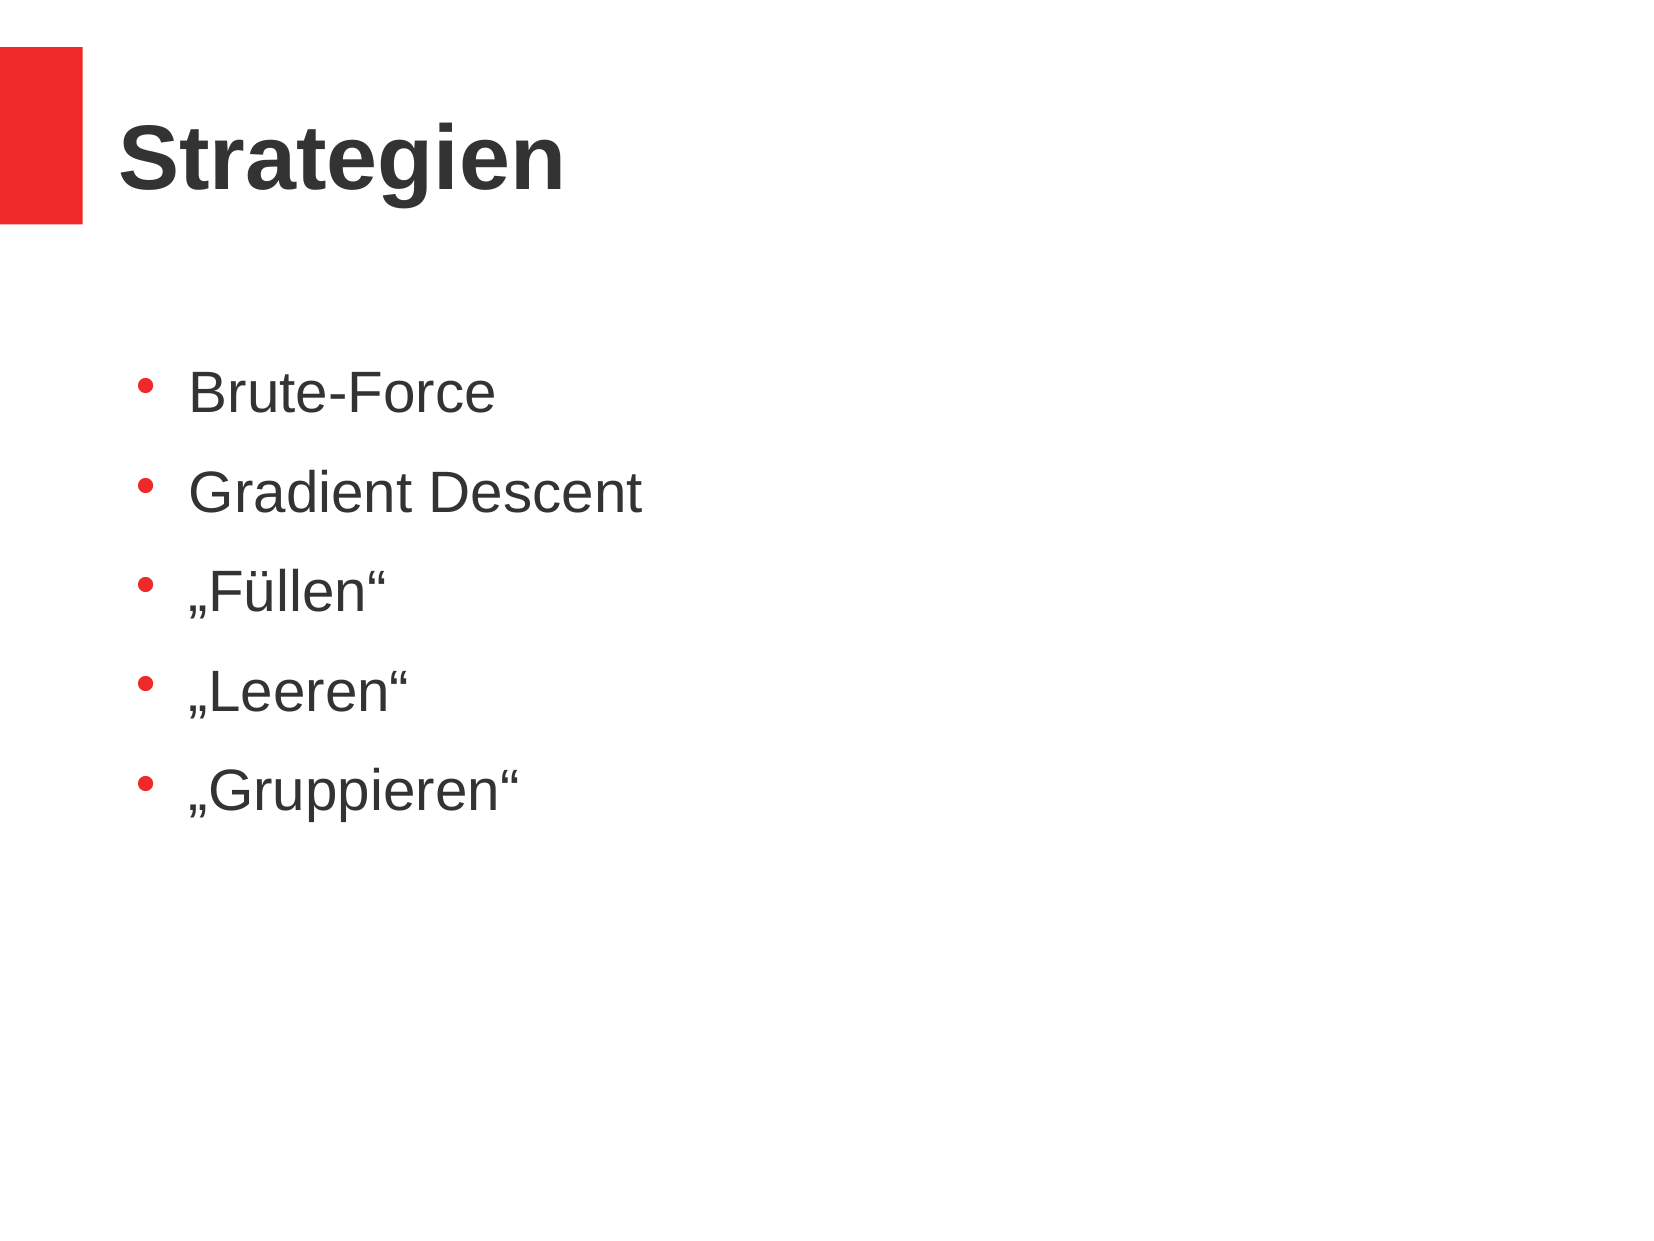

Strategien
Brute-Force
Gradient Descent
„Füllen“
„Leeren“
„Gruppieren“